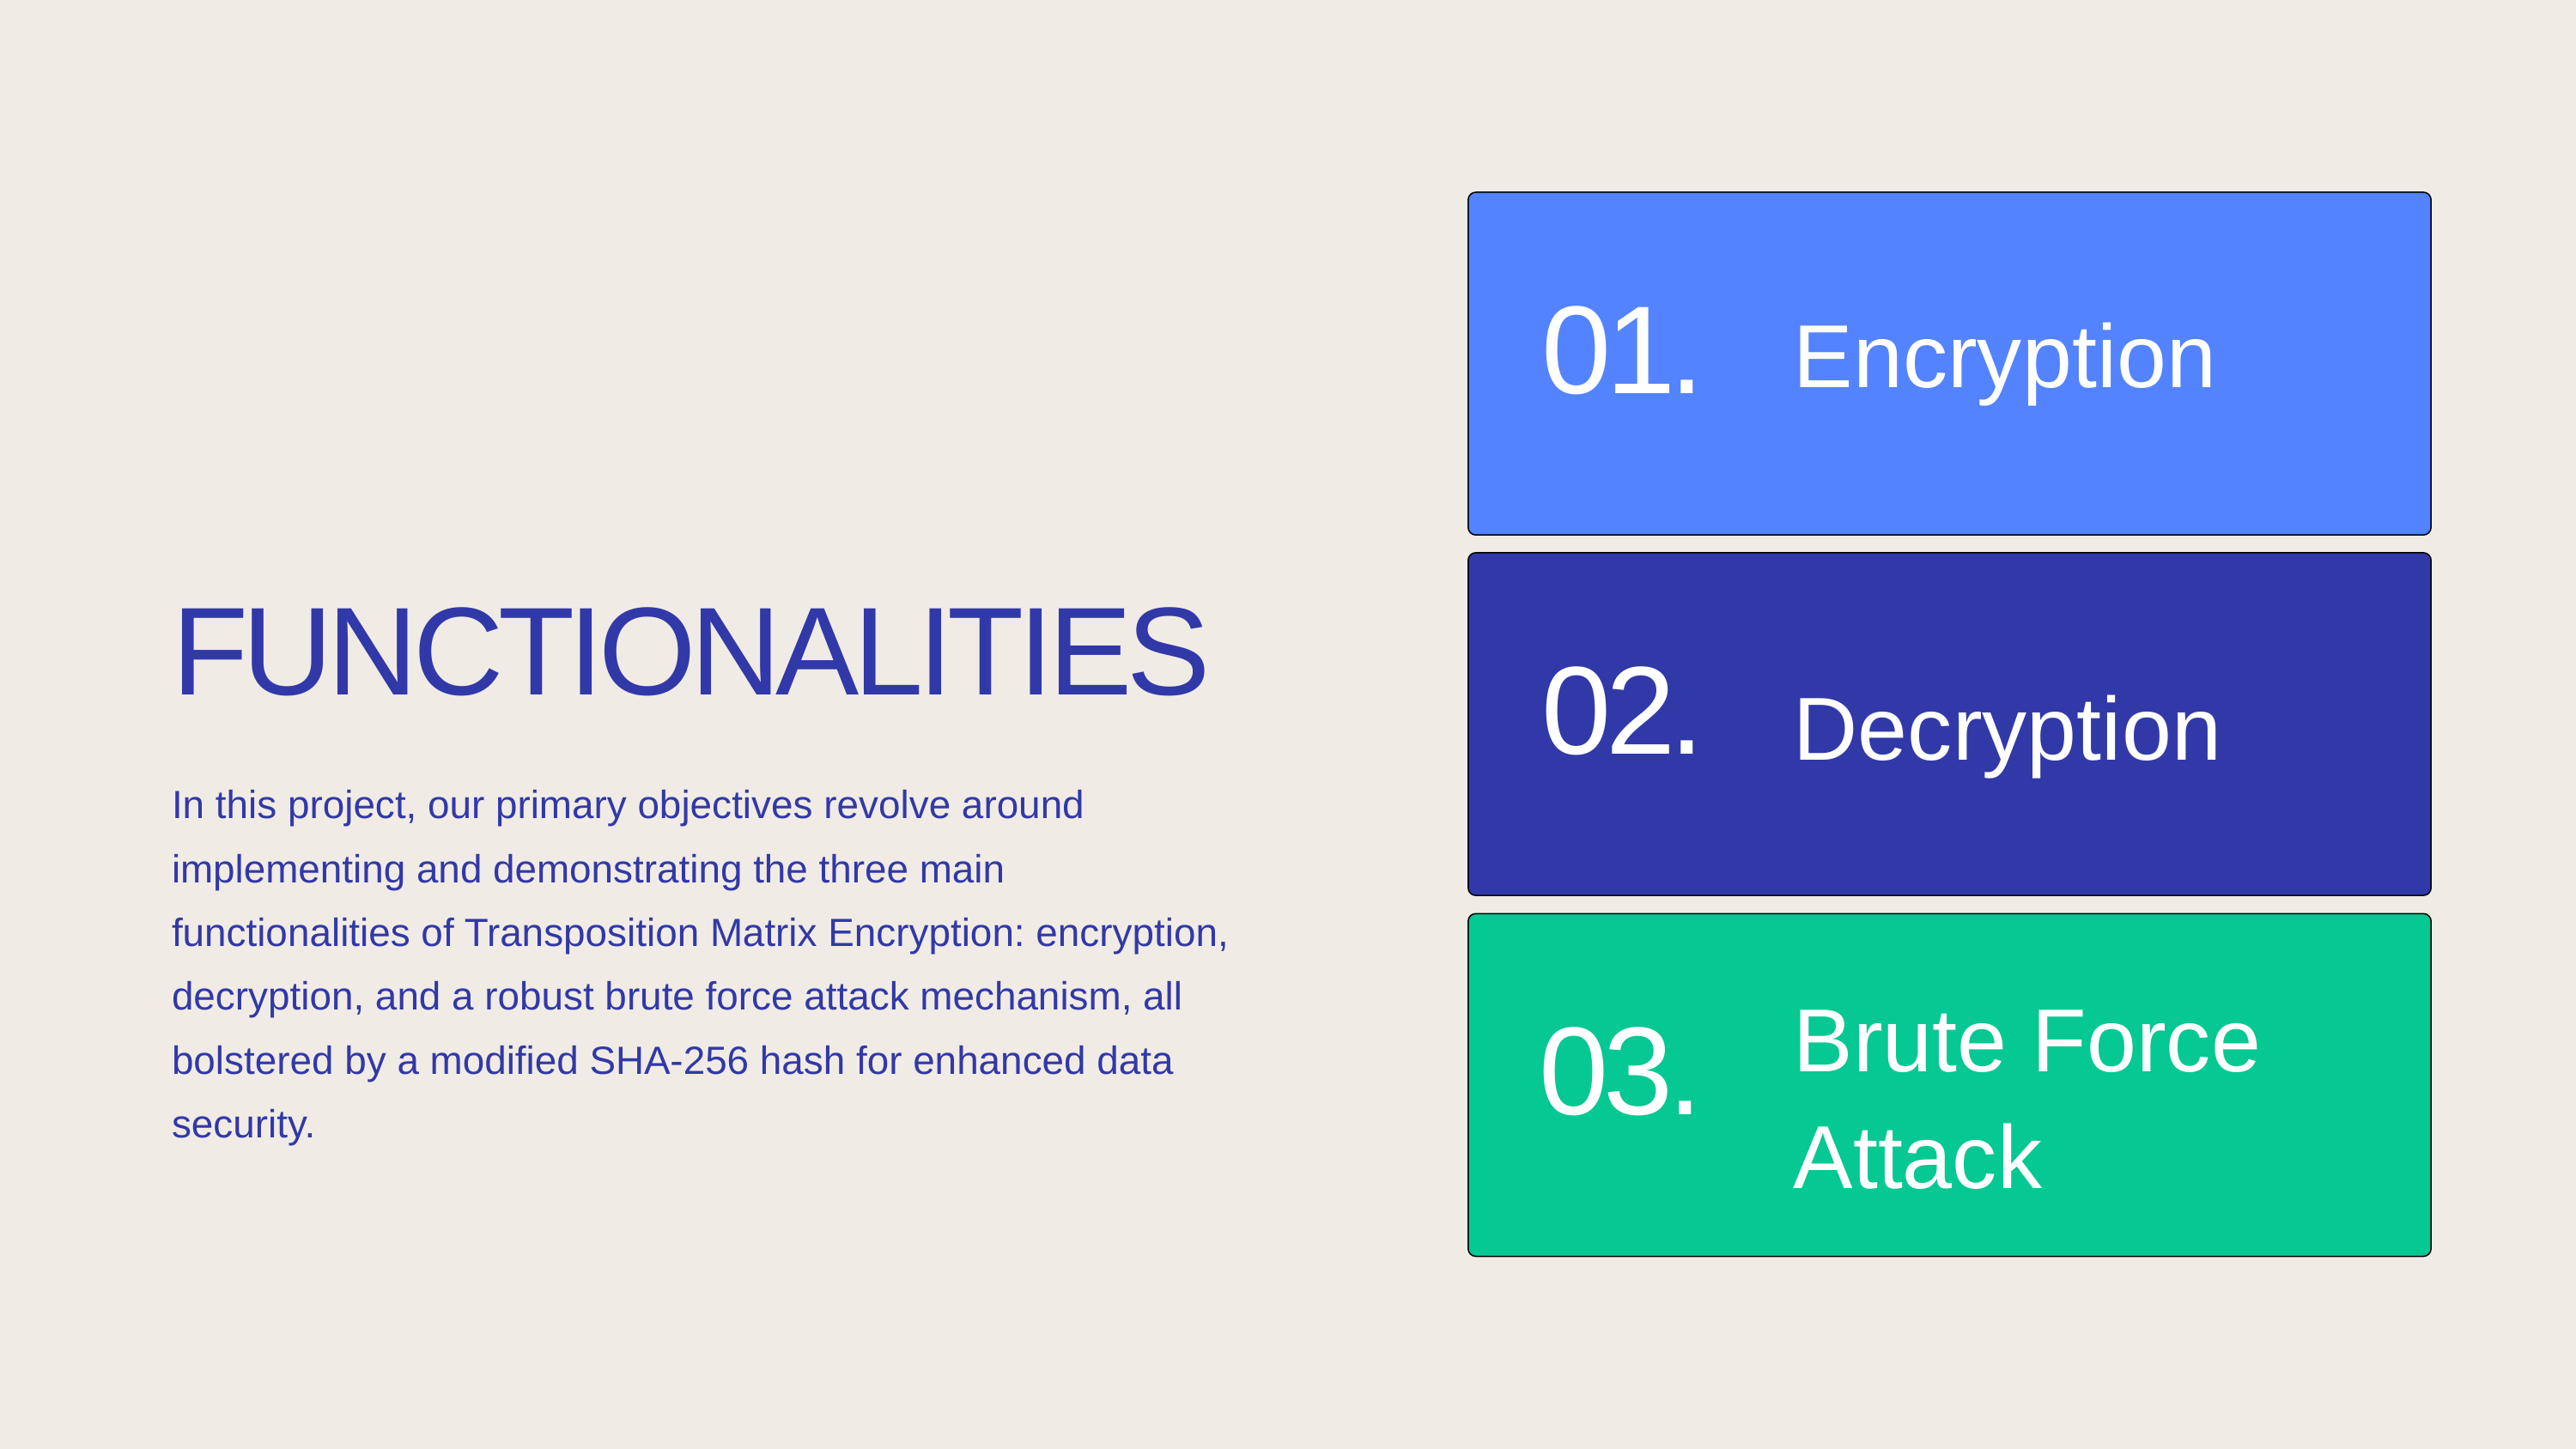

01.
Encryption

FUNCTIONALITIES
02.
Decryption
In this project, our primary objectives revolve around implementing and demonstrating the three main functionalities of Transposition Matrix Encryption: encryption, decryption, and a robust brute force attack mechanism, all bolstered by a modified SHA-256 hash for enhanced data security.

Brute Force Attack
03.